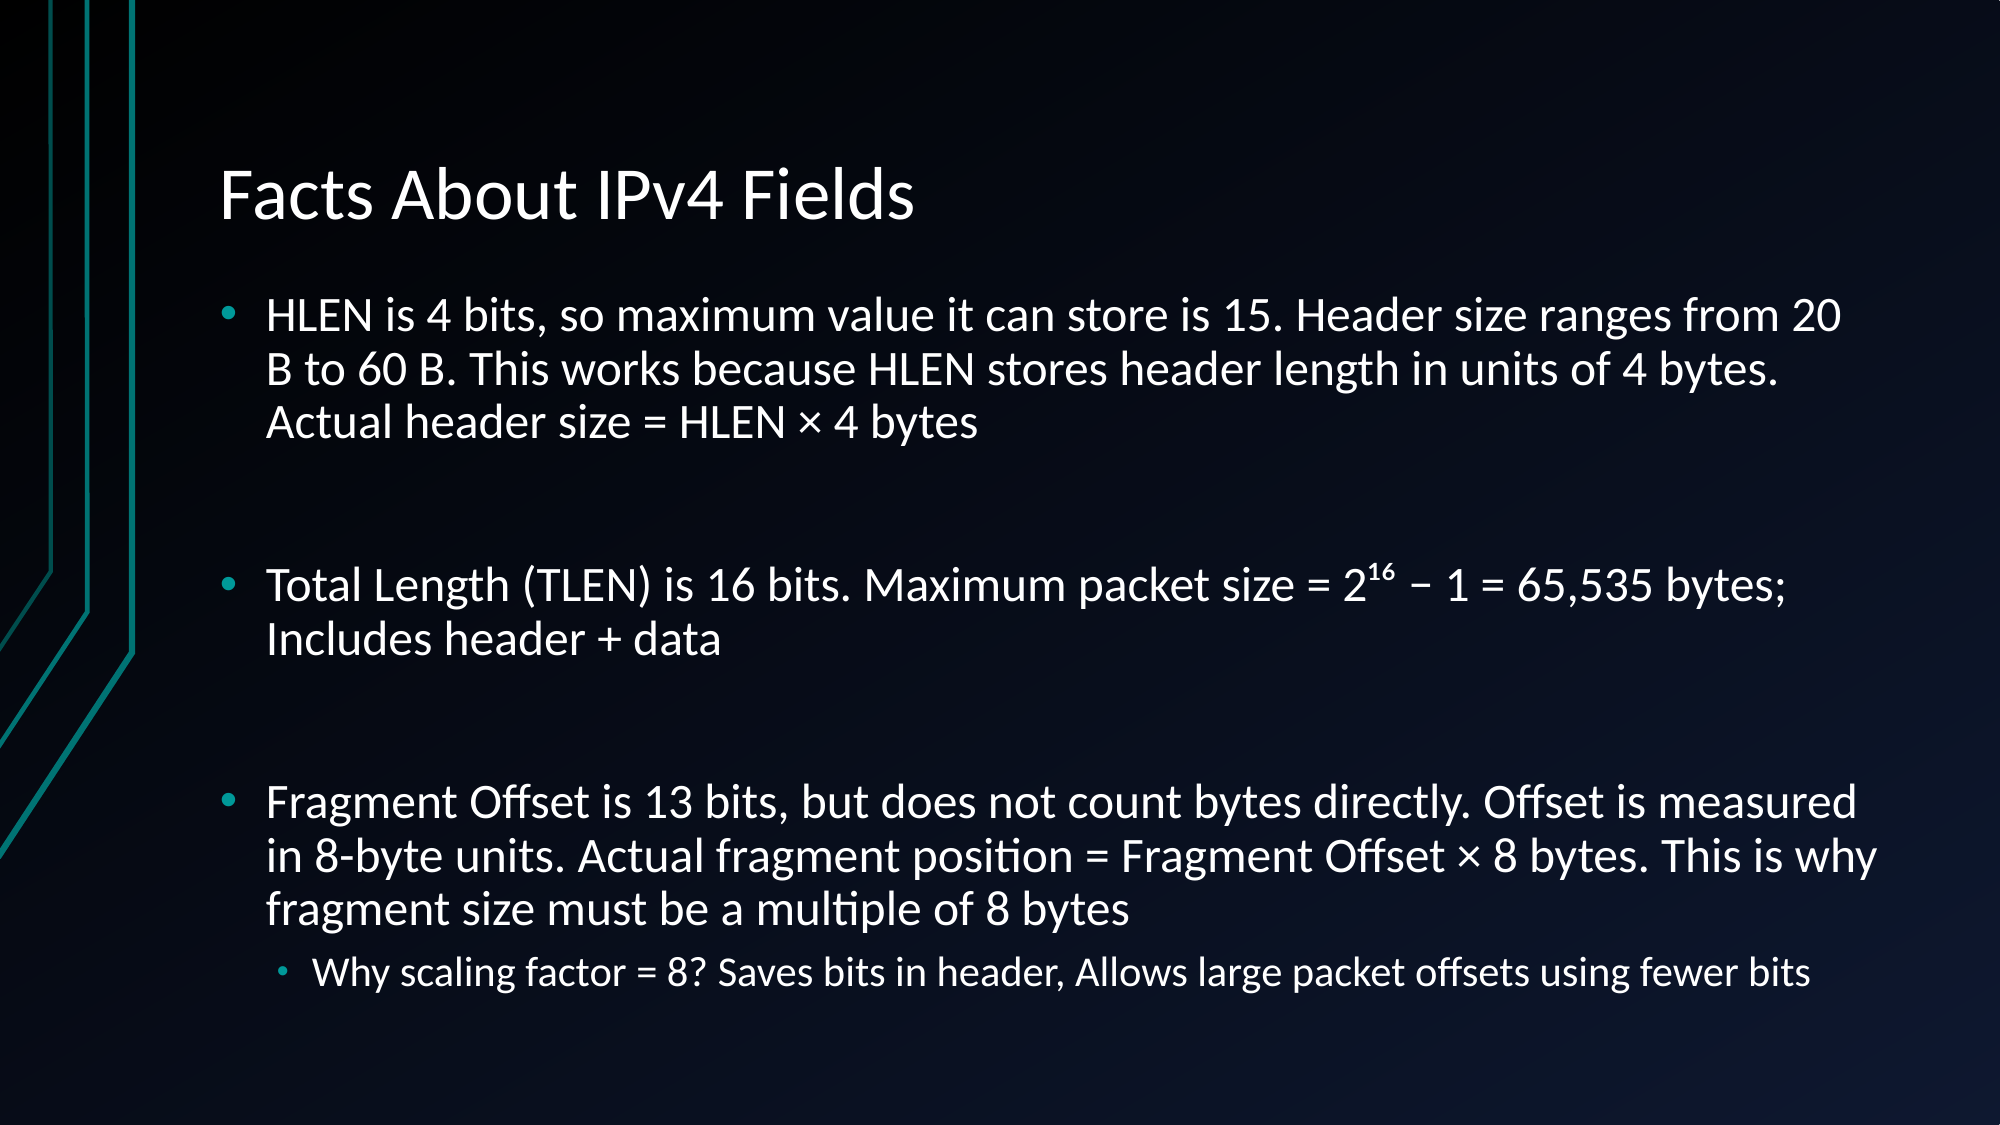

# Facts About IPv4 Fields
HLEN is 4 bits, so maximum value it can store is 15. Header size ranges from 20 B to 60 B. This works because HLEN stores header length in units of 4 bytes. Actual header size = HLEN × 4 bytes

Total Length (TLEN) is 16 bits. Maximum packet size = 2¹⁶ − 1 = 65,535 bytes; Includes header + data

Fragment Offset is 13 bits, but does not count bytes directly. Offset is measured in 8-byte units. Actual fragment position = Fragment Offset × 8 bytes. This is why fragment size must be a multiple of 8 bytes
Why scaling factor = 8? Saves bits in header, Allows large packet offsets using fewer bits